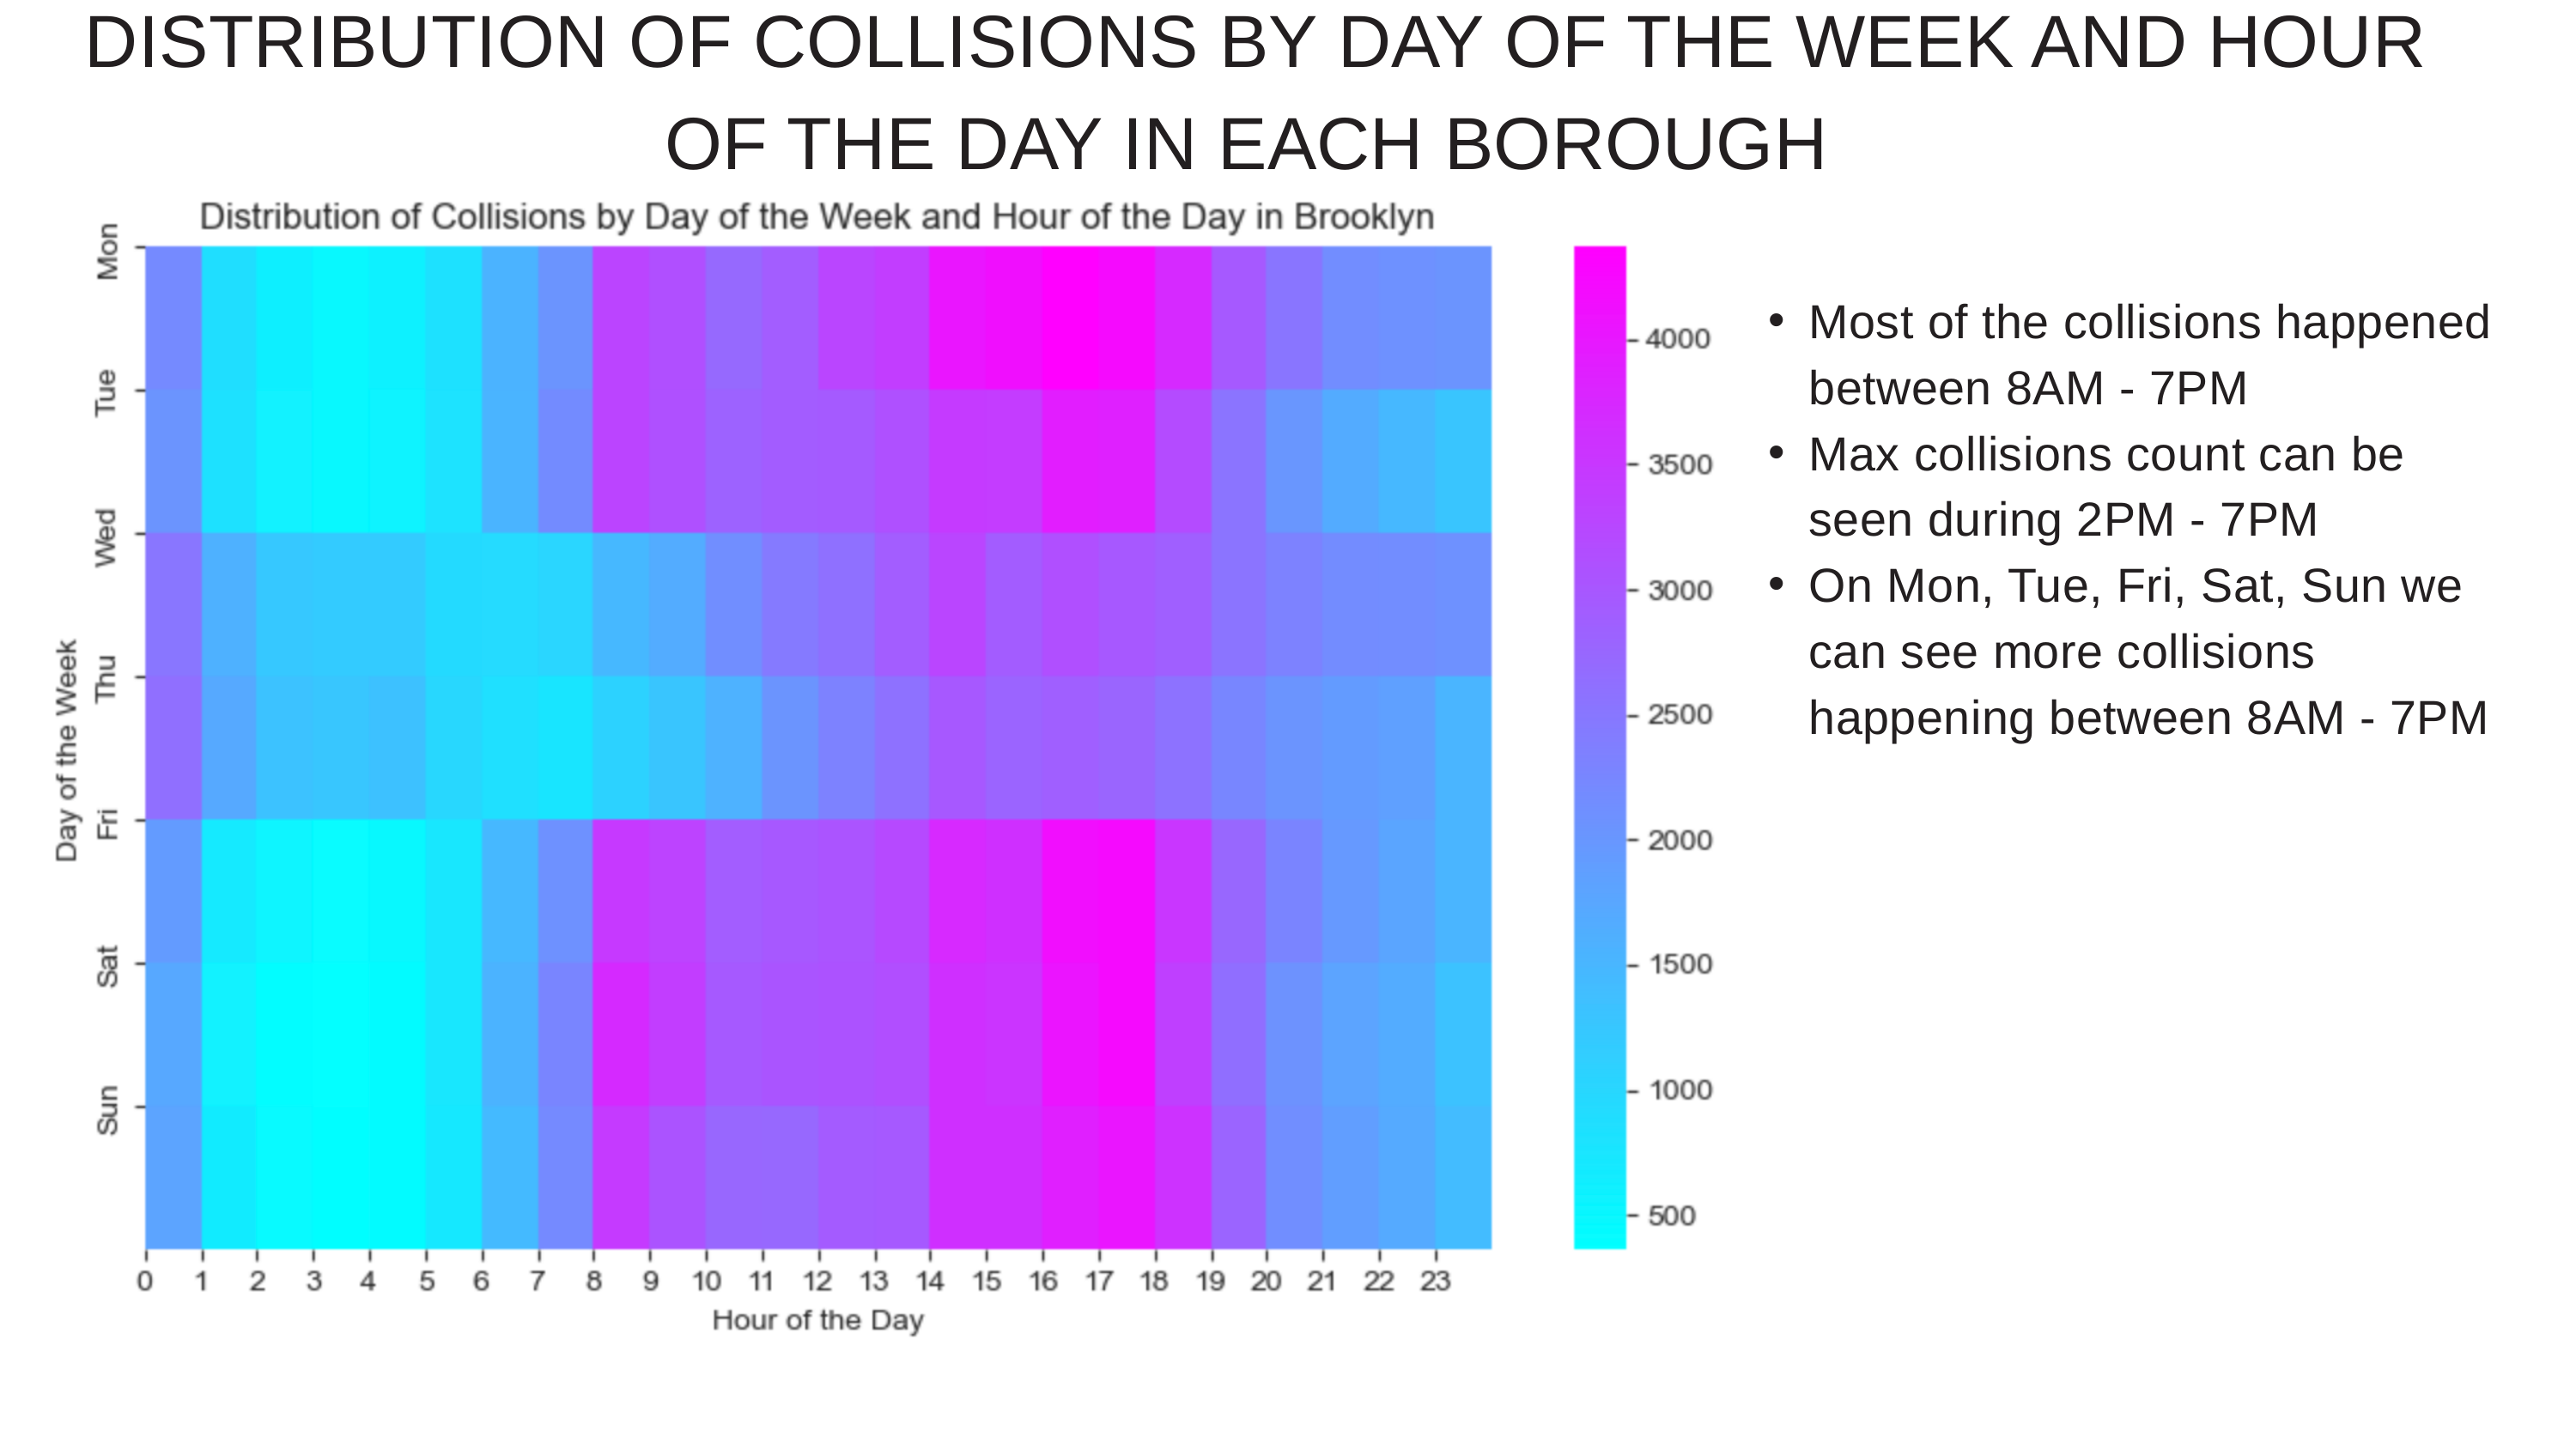

DISTRIBUTION OF COLLISIONS BY DAY OF THE WEEK AND HOUR OF THE DAY IN EACH BOROUGH

Most of the collisions happened between 8AM - 7PM
Max collisions count can be seen during 2PM - 7PM
On Mon, Tue, Fri, Sat, Sun we can see more collisions happening between 8AM - 7PM